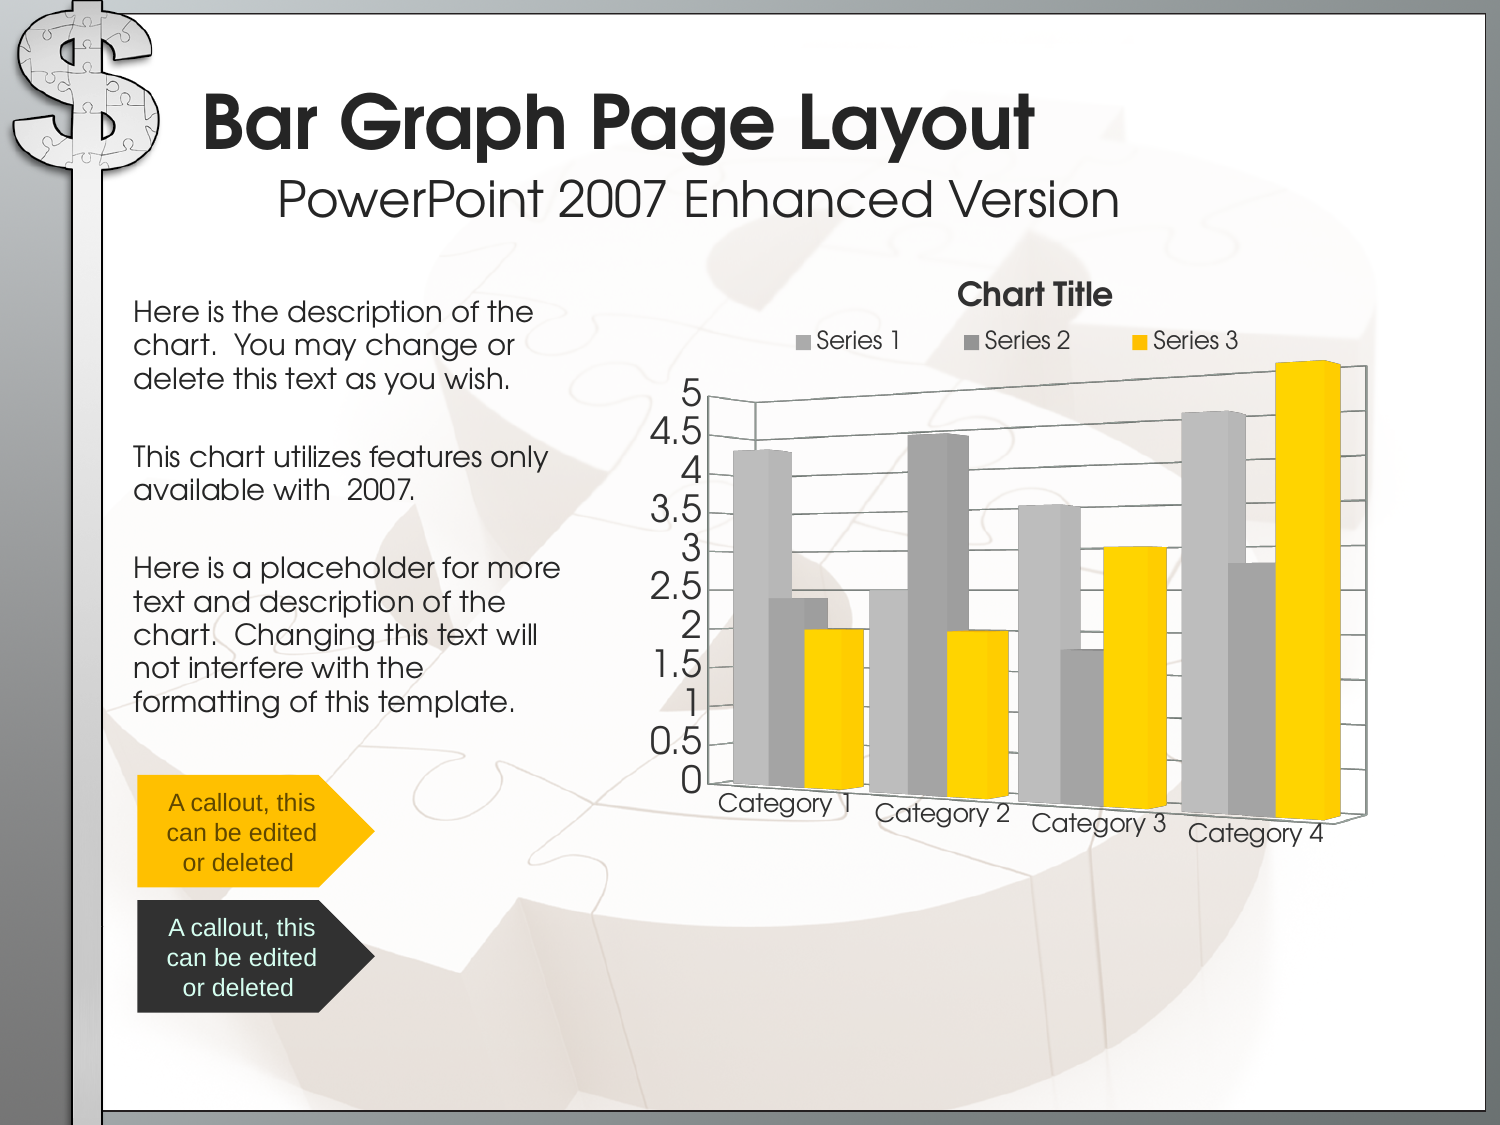

# Bar Graph Page Layout
PowerPoint 2007 Enhanced Version

[unsupported chart]

Here is the description of the chart.  You may change or delete this text as you wish.

This chart utilizes features only available with  2007.

Here is a placeholder for more text and description of the chart.  Changing this text will not interfere with the formatting of this template.
A callout, this can be edited or deleted
A callout, this can be edited or deleted